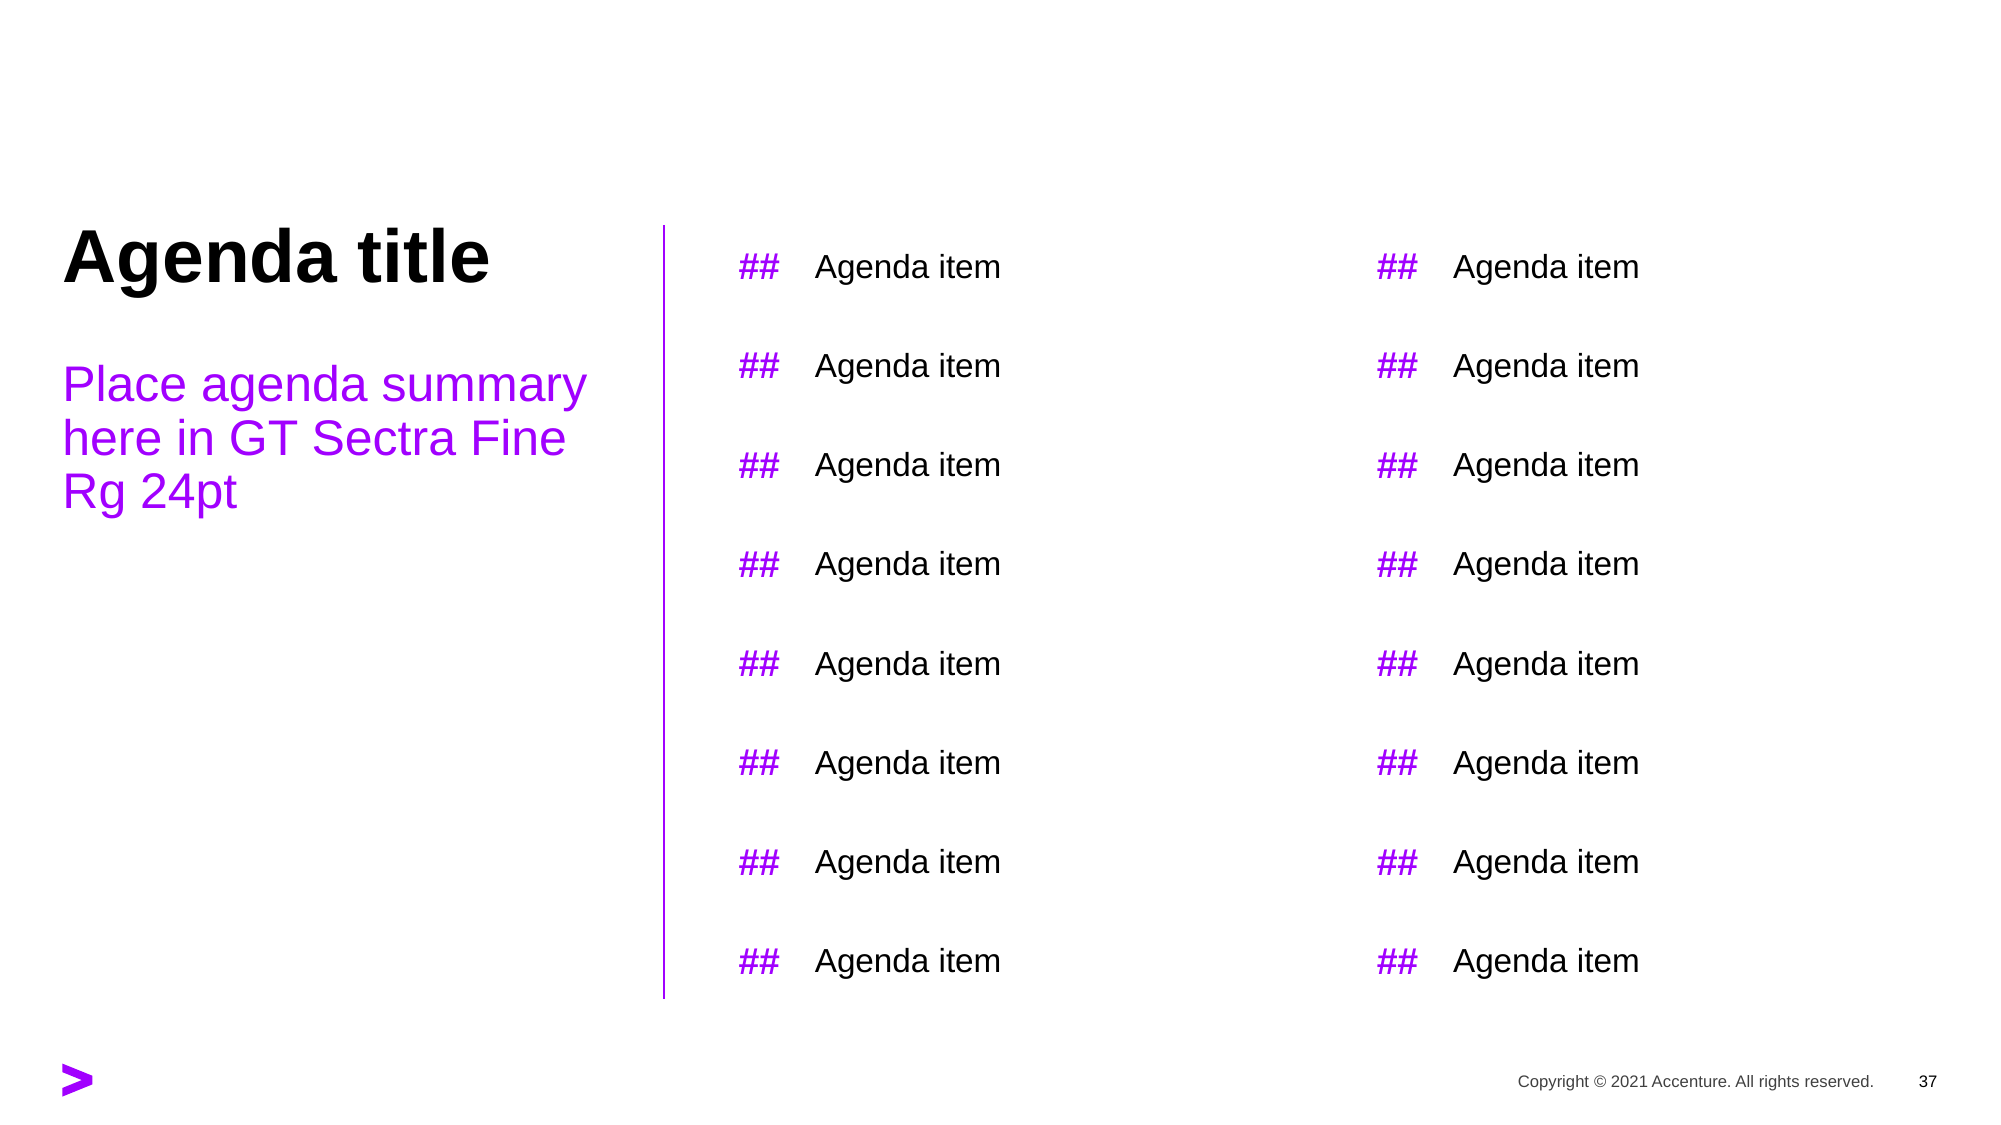

##
Agenda item
##
Agenda item
# Agenda title
##
Agenda item
##
Agenda item
Place agenda summary here in GT Sectra Fine Rg 24pt
##
Agenda item
##
Agenda item
##
Agenda item
##
Agenda item
##
Agenda item
##
Agenda item
##
Agenda item
##
Agenda item
##
Agenda item
##
Agenda item
##
Agenda item
##
Agenda item
Copyright © 2021 Accenture. All rights reserved.
37